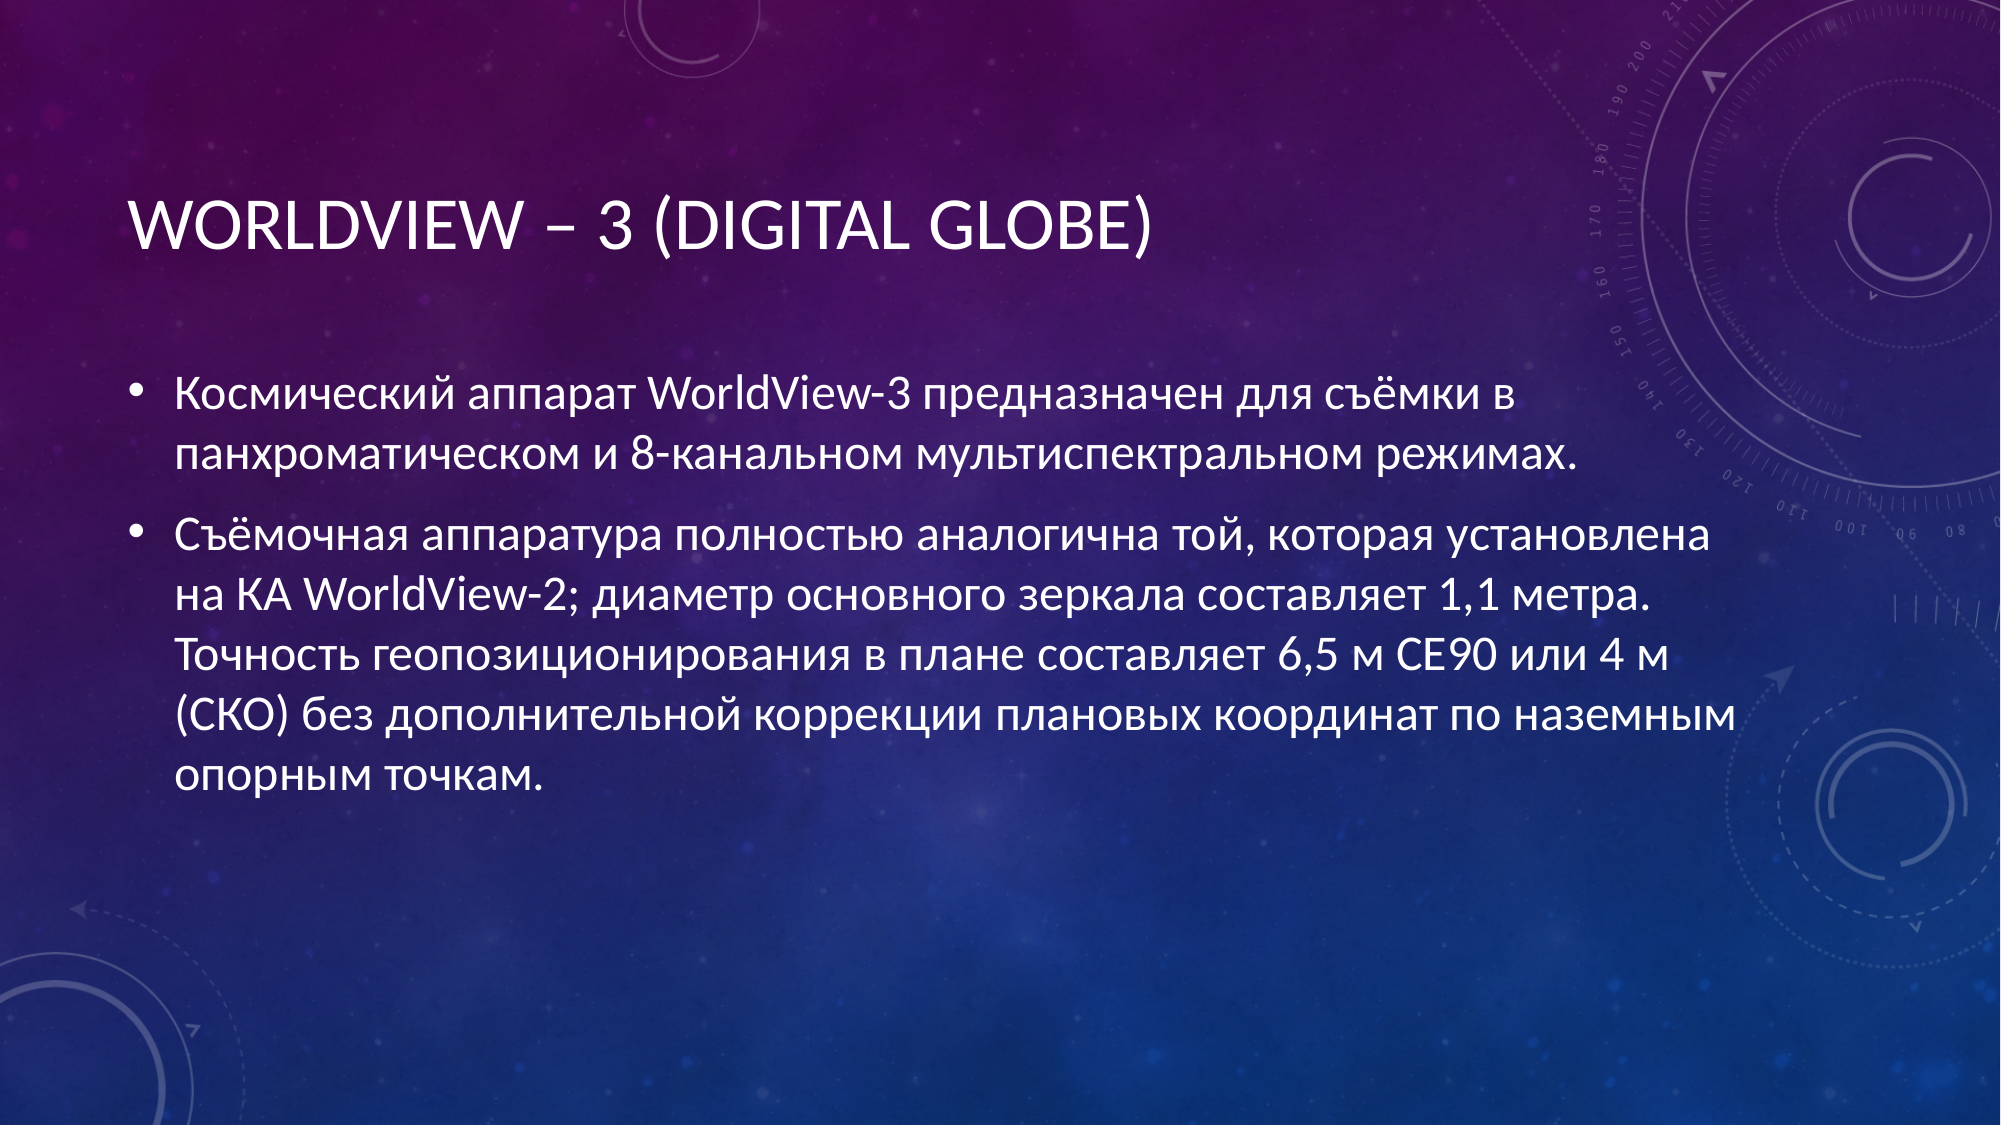

# WorldView – 3 (digital globe)
Космический аппарат WorldView-3 предназначен для съёмки в панхроматическом и 8-канальном мультиспектральном режимах.
Съёмочная аппаратура полностью аналогична той, которая установлена на КА WorldView-2; диаметр основного зеркала составляет 1,1 метра. Точность геопозиционирования в плане составляет 6,5 м СЕ90 или 4 м (СКО) без дополнительной коррекции плановых координат по наземным опорным точкам.